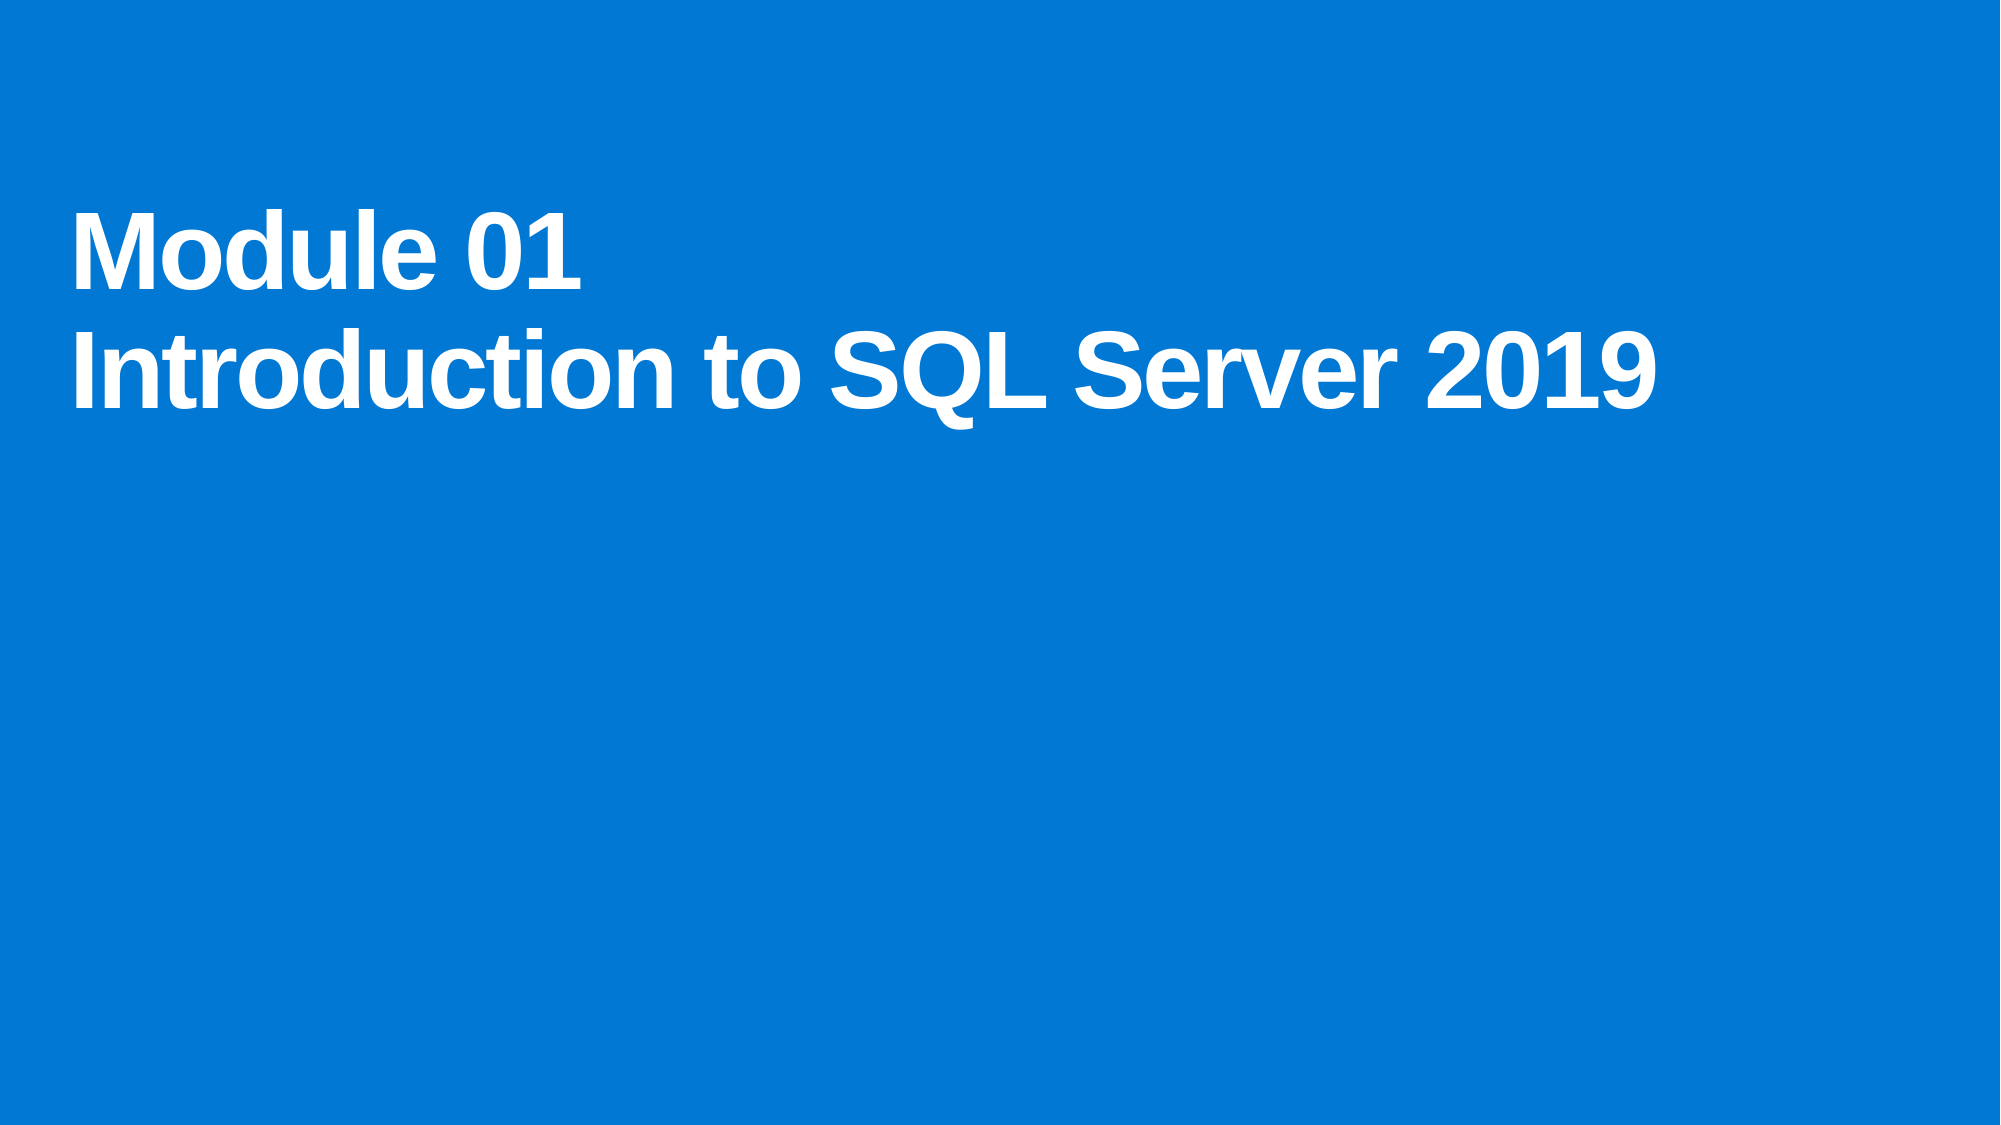

# Module 01 Introduction to SQL Server 2019